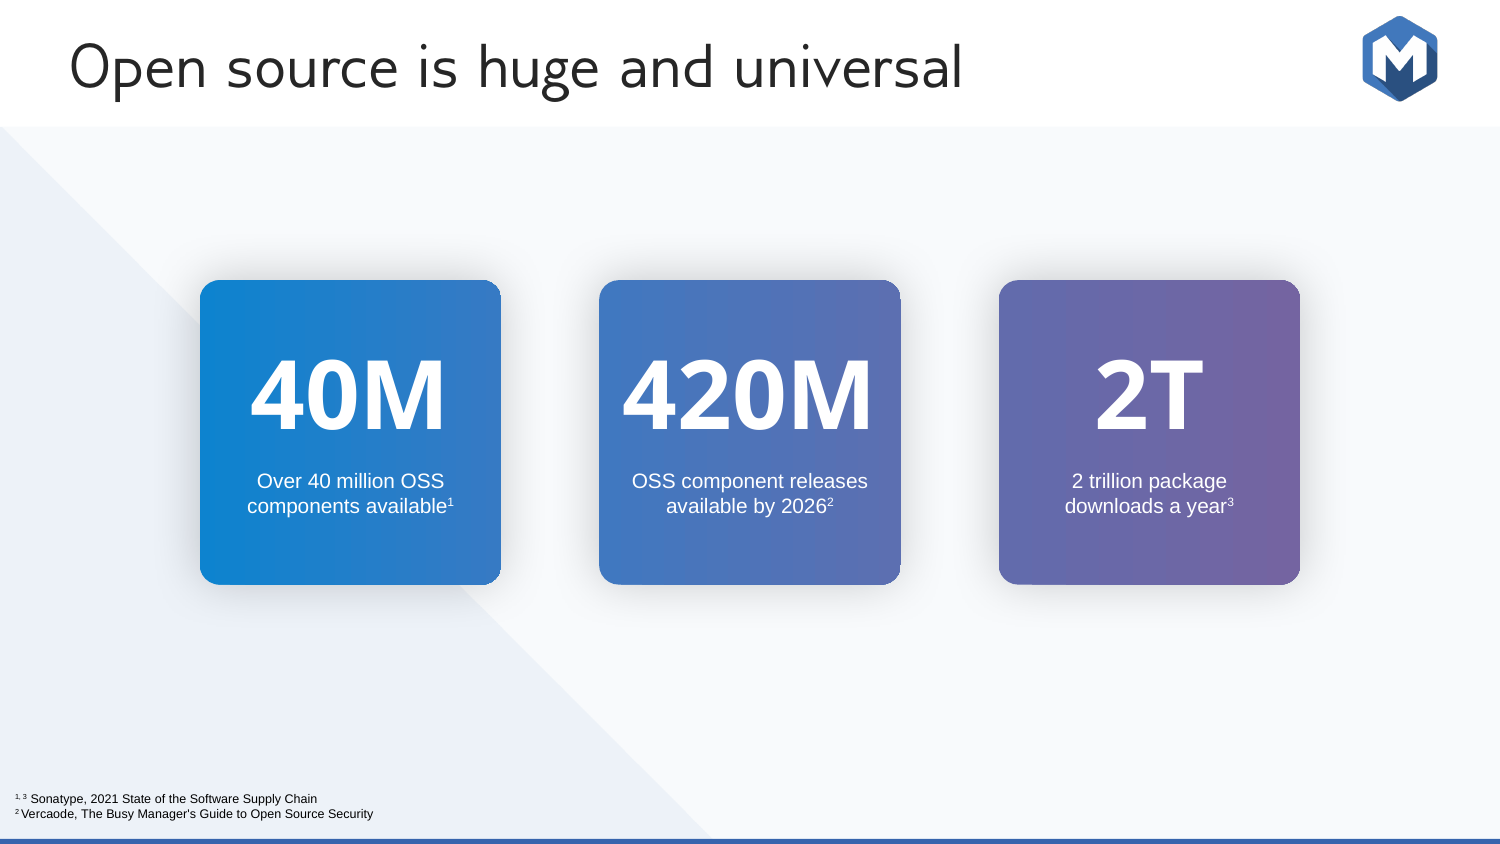

# Open source is huge and universal

40M
420M
2T
Over 40 million OSS components available1
OSS component releases available by 20262
2 trillion package downloads a year3

1, 3 Sonatype, 2021 State of the Software Supply Chain
2 Vercaode, The Busy Manager's Guide to Open Source Security